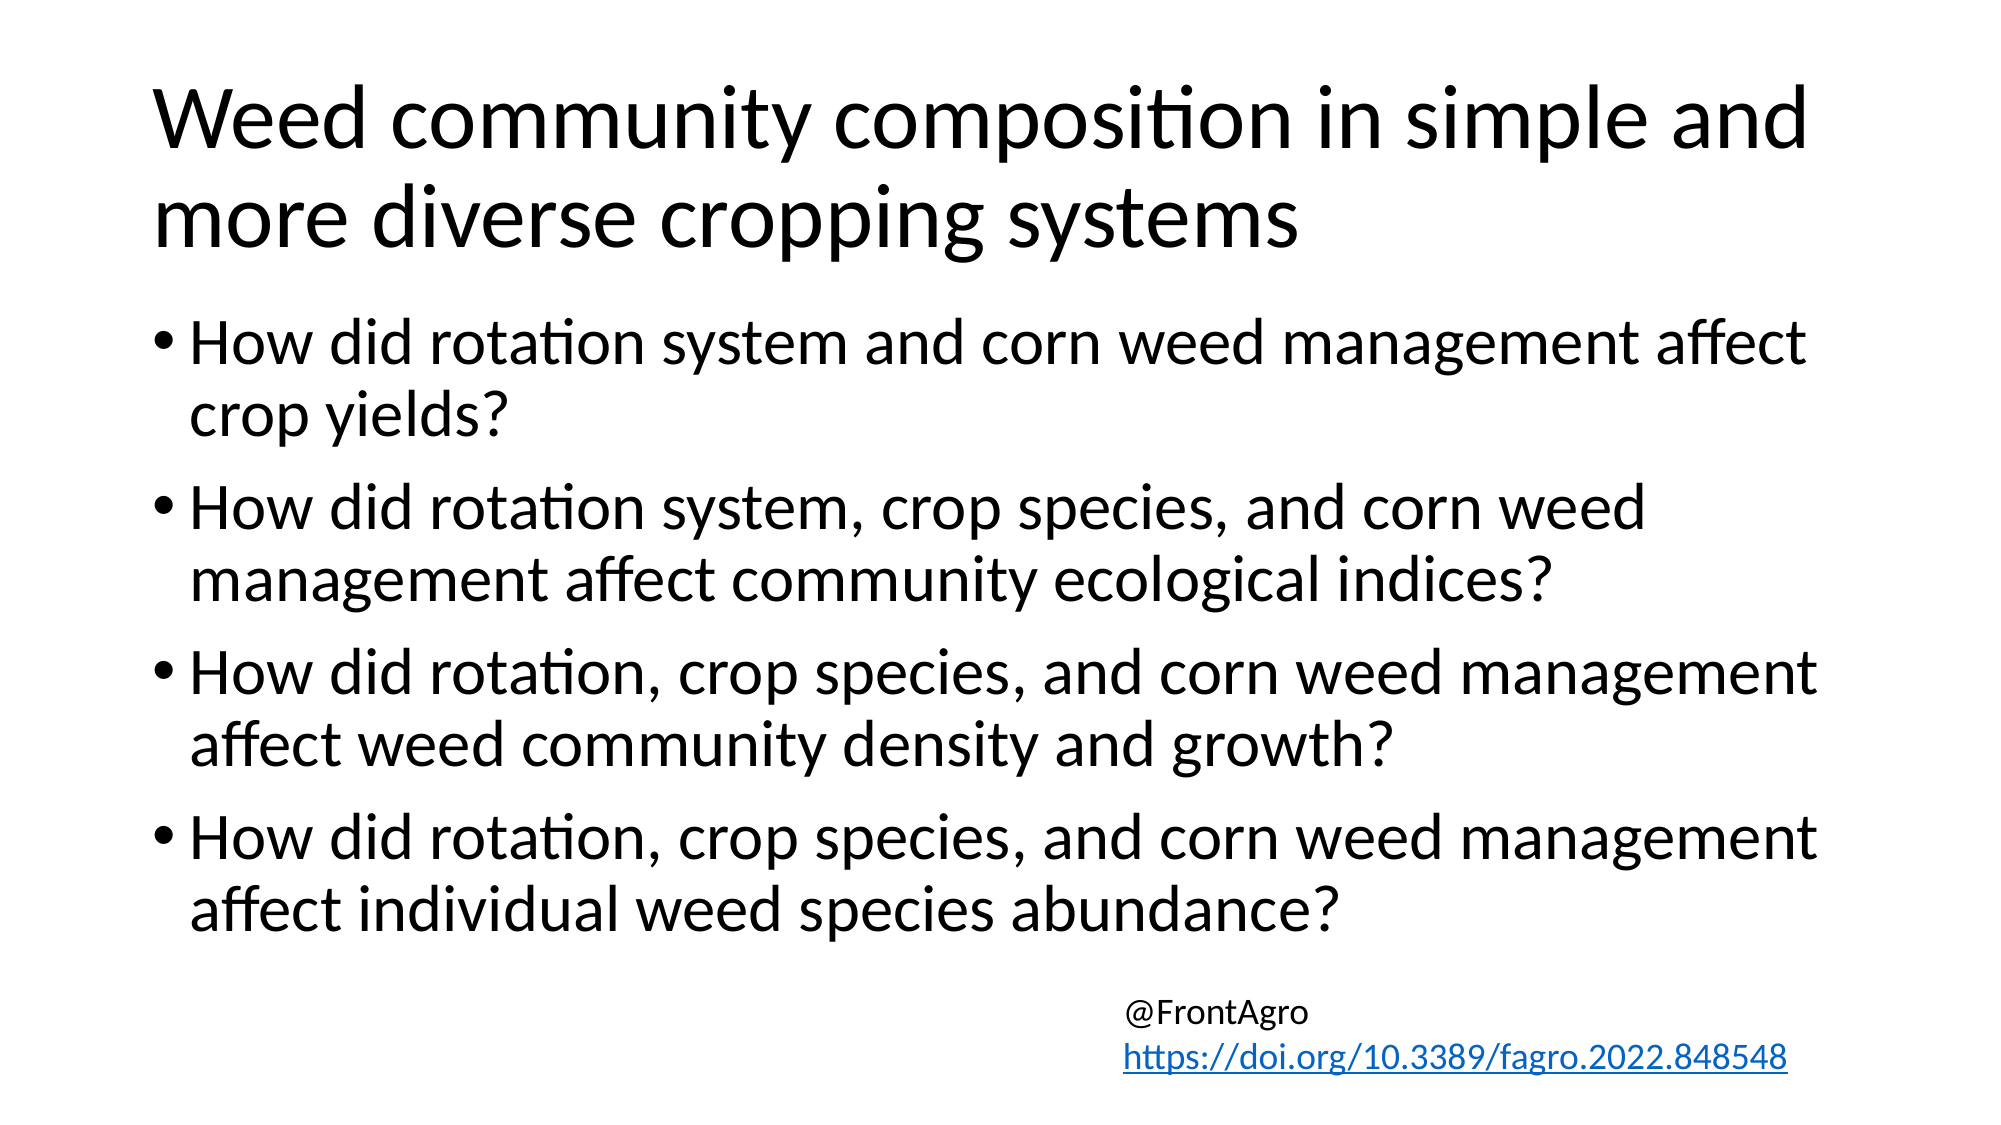

# Weed community composition in simple and more diverse cropping systems
How did rotation system and corn weed management affect crop yields?
How did rotation system, crop species, and corn weed management affect community ecological indices?
How did rotation, crop species, and corn weed management affect weed community density and growth?
How did rotation, crop species, and corn weed management affect individual weed species abundance?
@FrontAgro
https://doi.org/10.3389/fagro.2022.848548